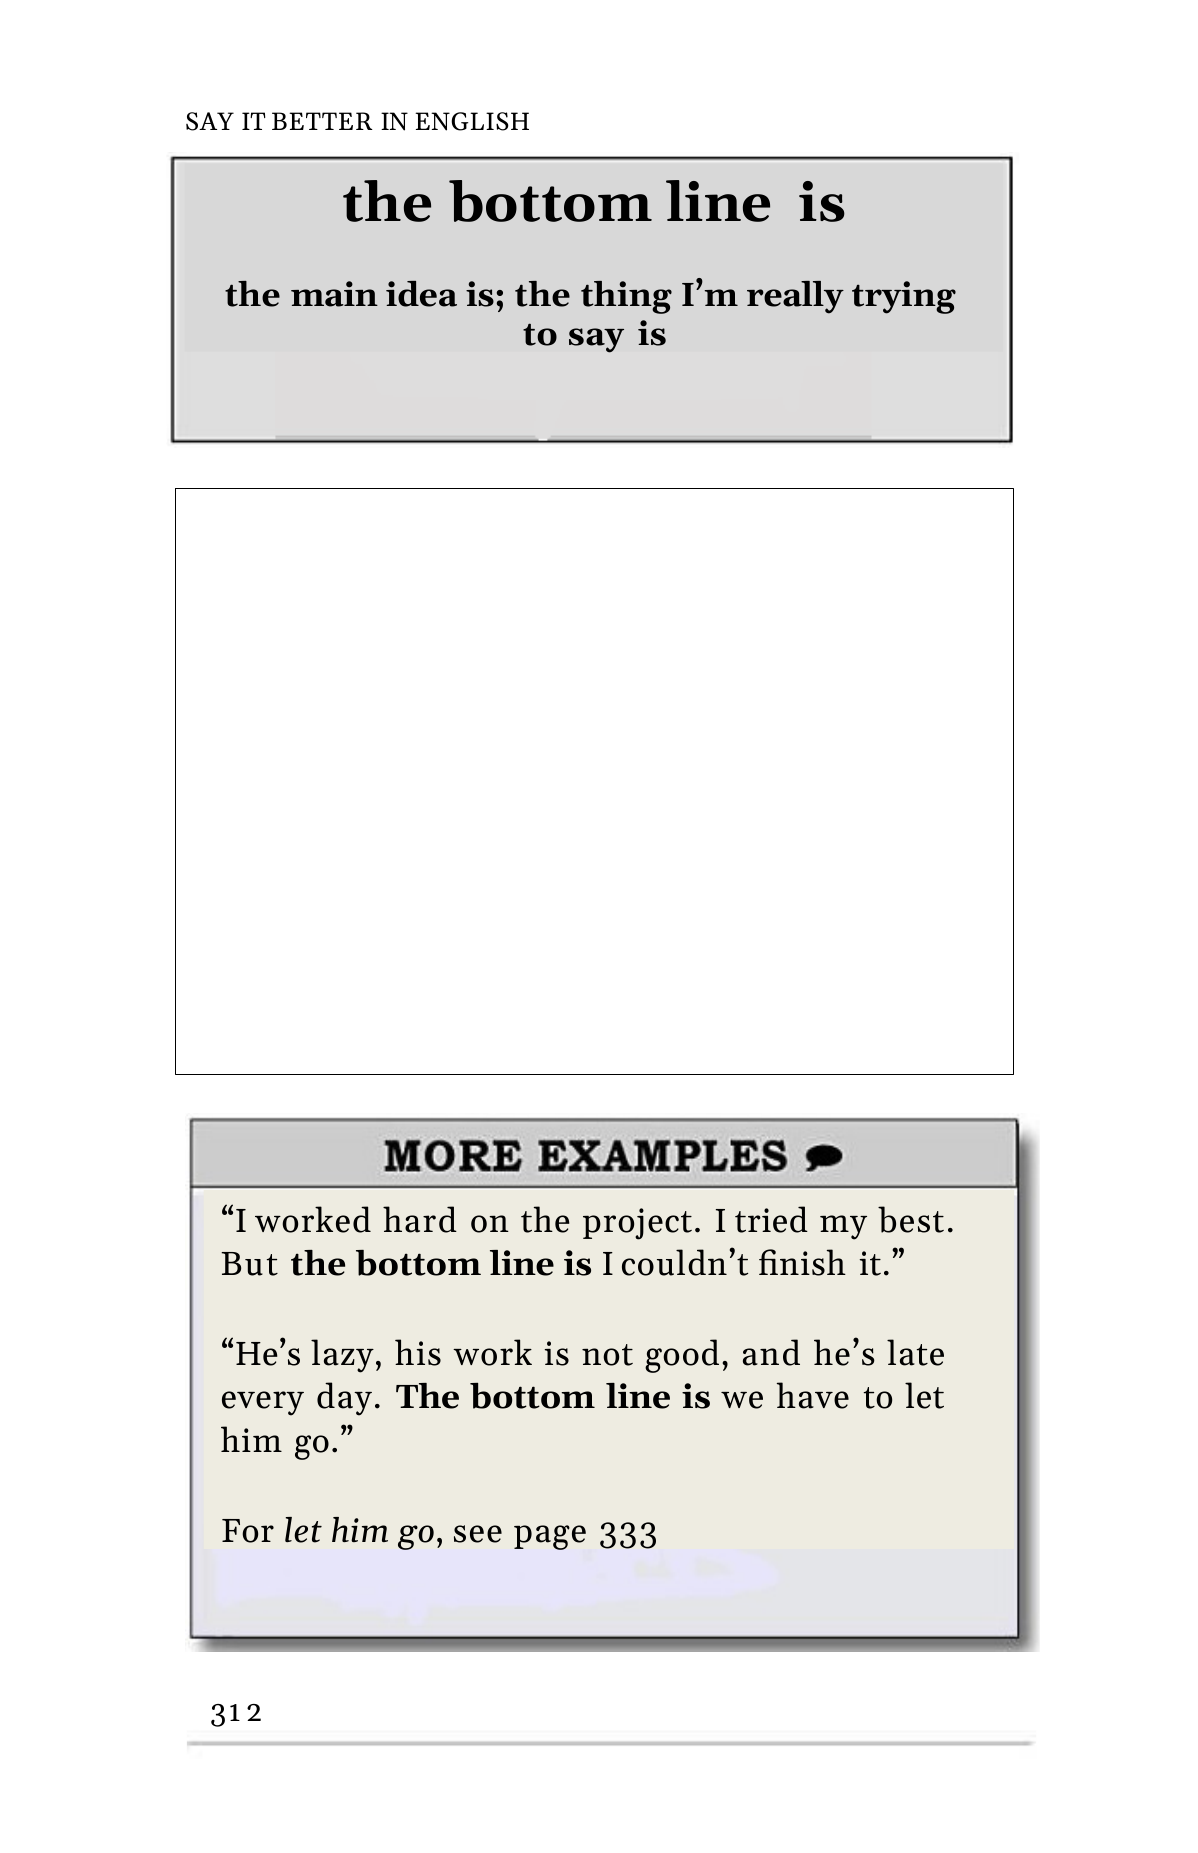

SAY IT BETTER IN ENGLISH

the bottom line is
the main idea is; the thing I’m really trying  to say is

“I worked hard on the project. I tried my best.  But the bottom line is I couldn’t finish it.”

“He’s lazy, his work is not good, and he’s late  every day. The bottom line is we have to let  him go.”

For let him go, see page 333
312